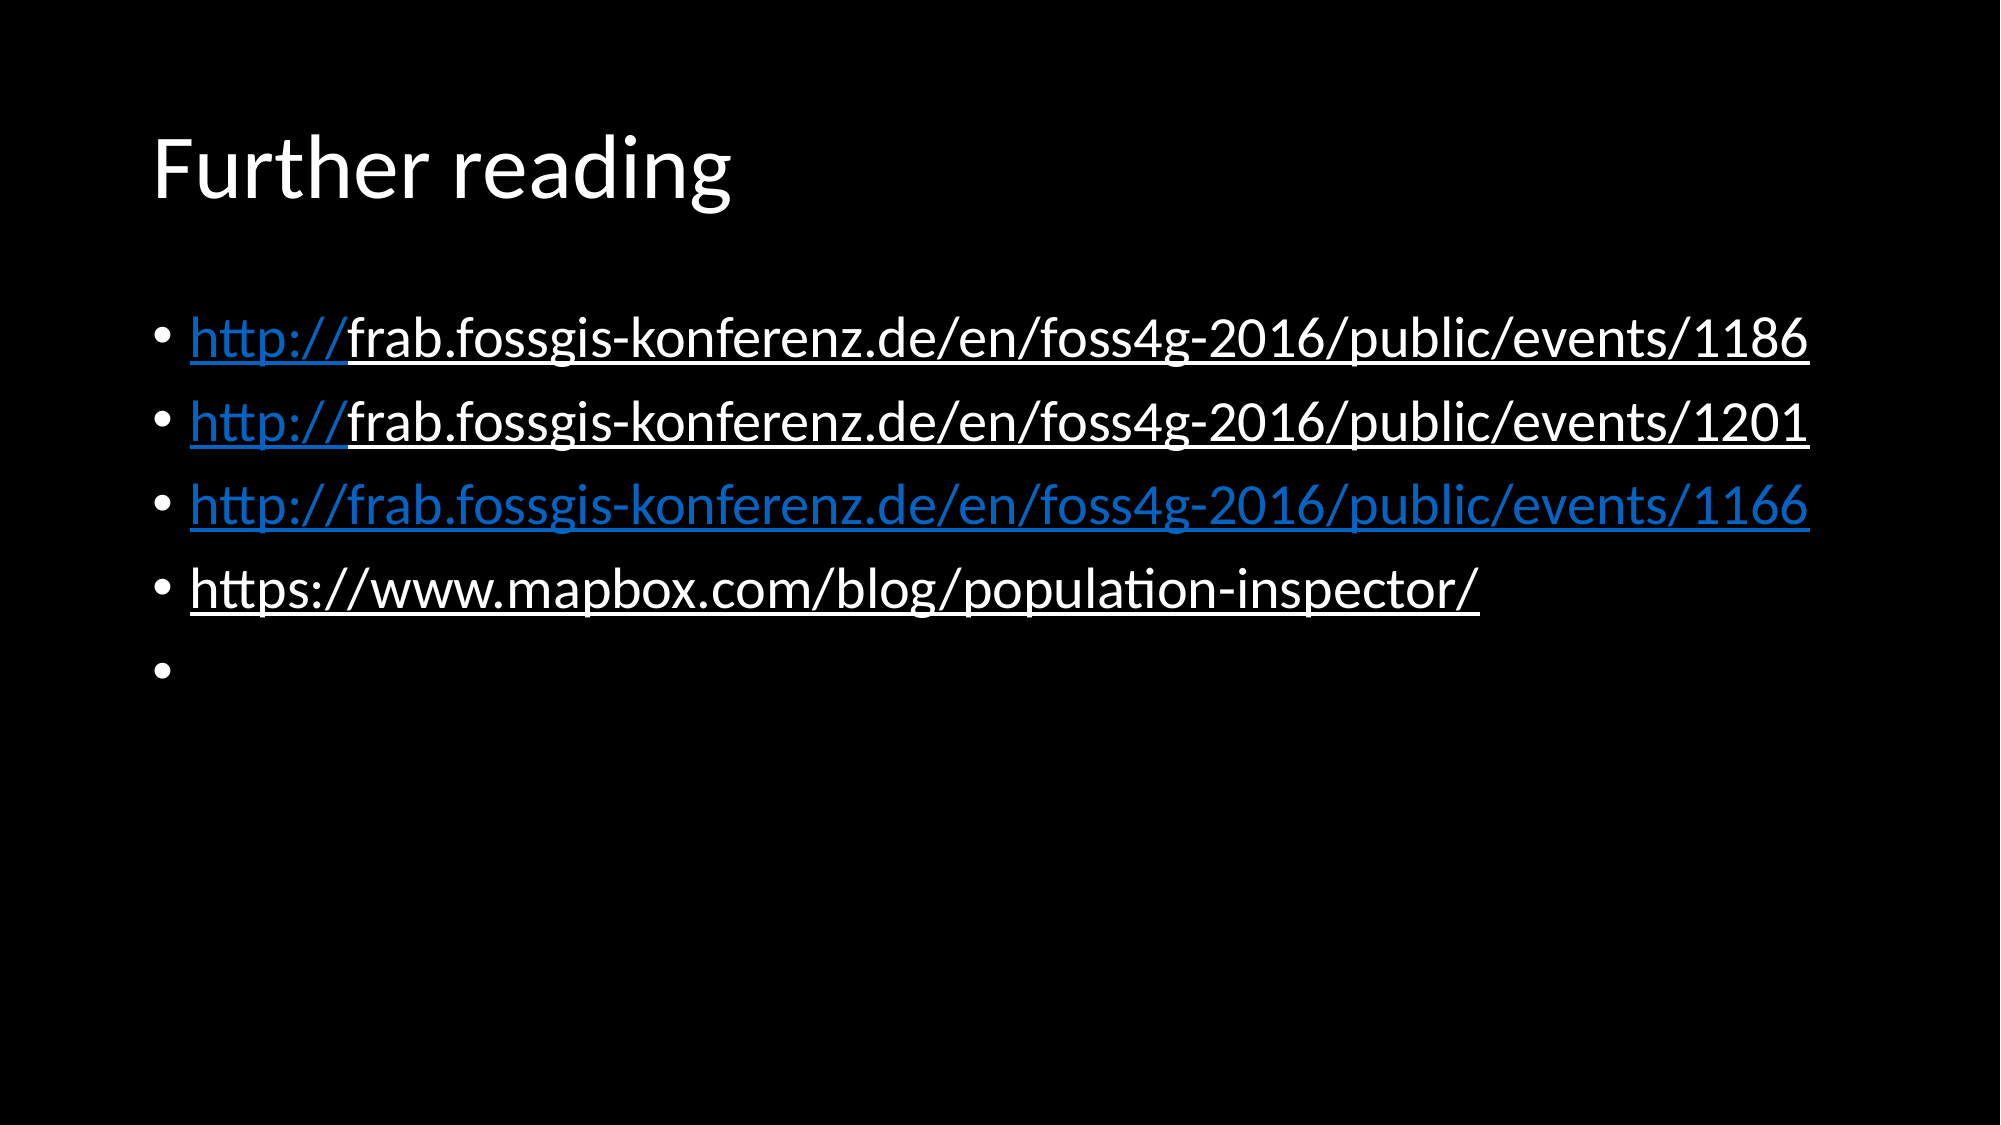

# Further reading
http://frab.fossgis-konferenz.de/en/foss4g-2016/public/events/1186
http://frab.fossgis-konferenz.de/en/foss4g-2016/public/events/1201
http://frab.fossgis-konferenz.de/en/foss4g-2016/public/events/1166
https://www.mapbox.com/blog/population-inspector/